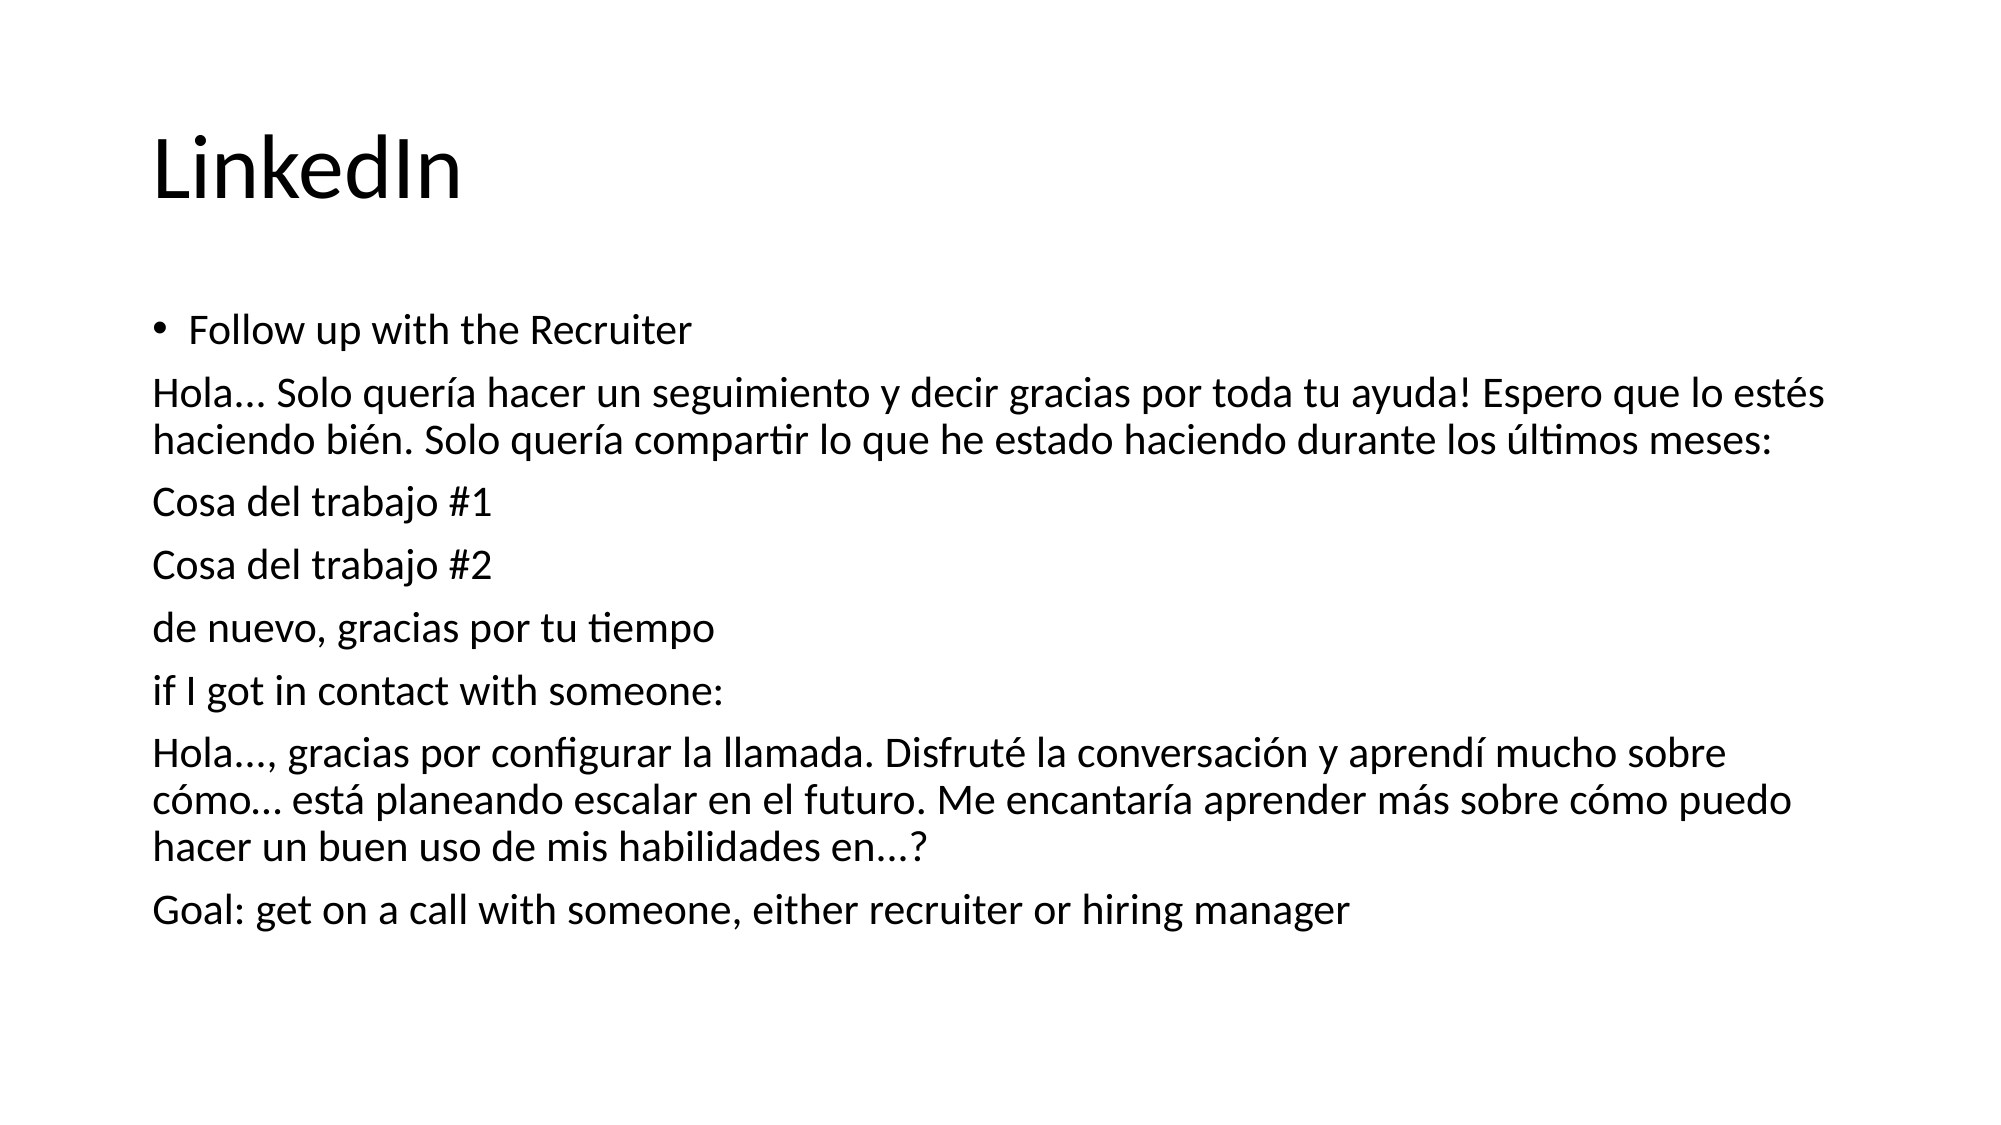

# LinkedIn
Follow up with the Recruiter
Hola... Solo quería hacer un seguimiento y decir gracias por toda tu ayuda! Espero que lo estés haciendo bién. Solo quería compartir lo que he estado haciendo durante los últimos meses:
Cosa del trabajo #1
Cosa del trabajo #2
de nuevo, gracias por tu tiempo
if I got in contact with someone:
Hola..., gracias por configurar la llamada. Disfruté la conversación y aprendí mucho sobre cómo… está planeando escalar en el futuro. Me encantaría aprender más sobre cómo puedo hacer un buen uso de mis habilidades en...?
Goal: get on a call with someone, either recruiter or hiring manager